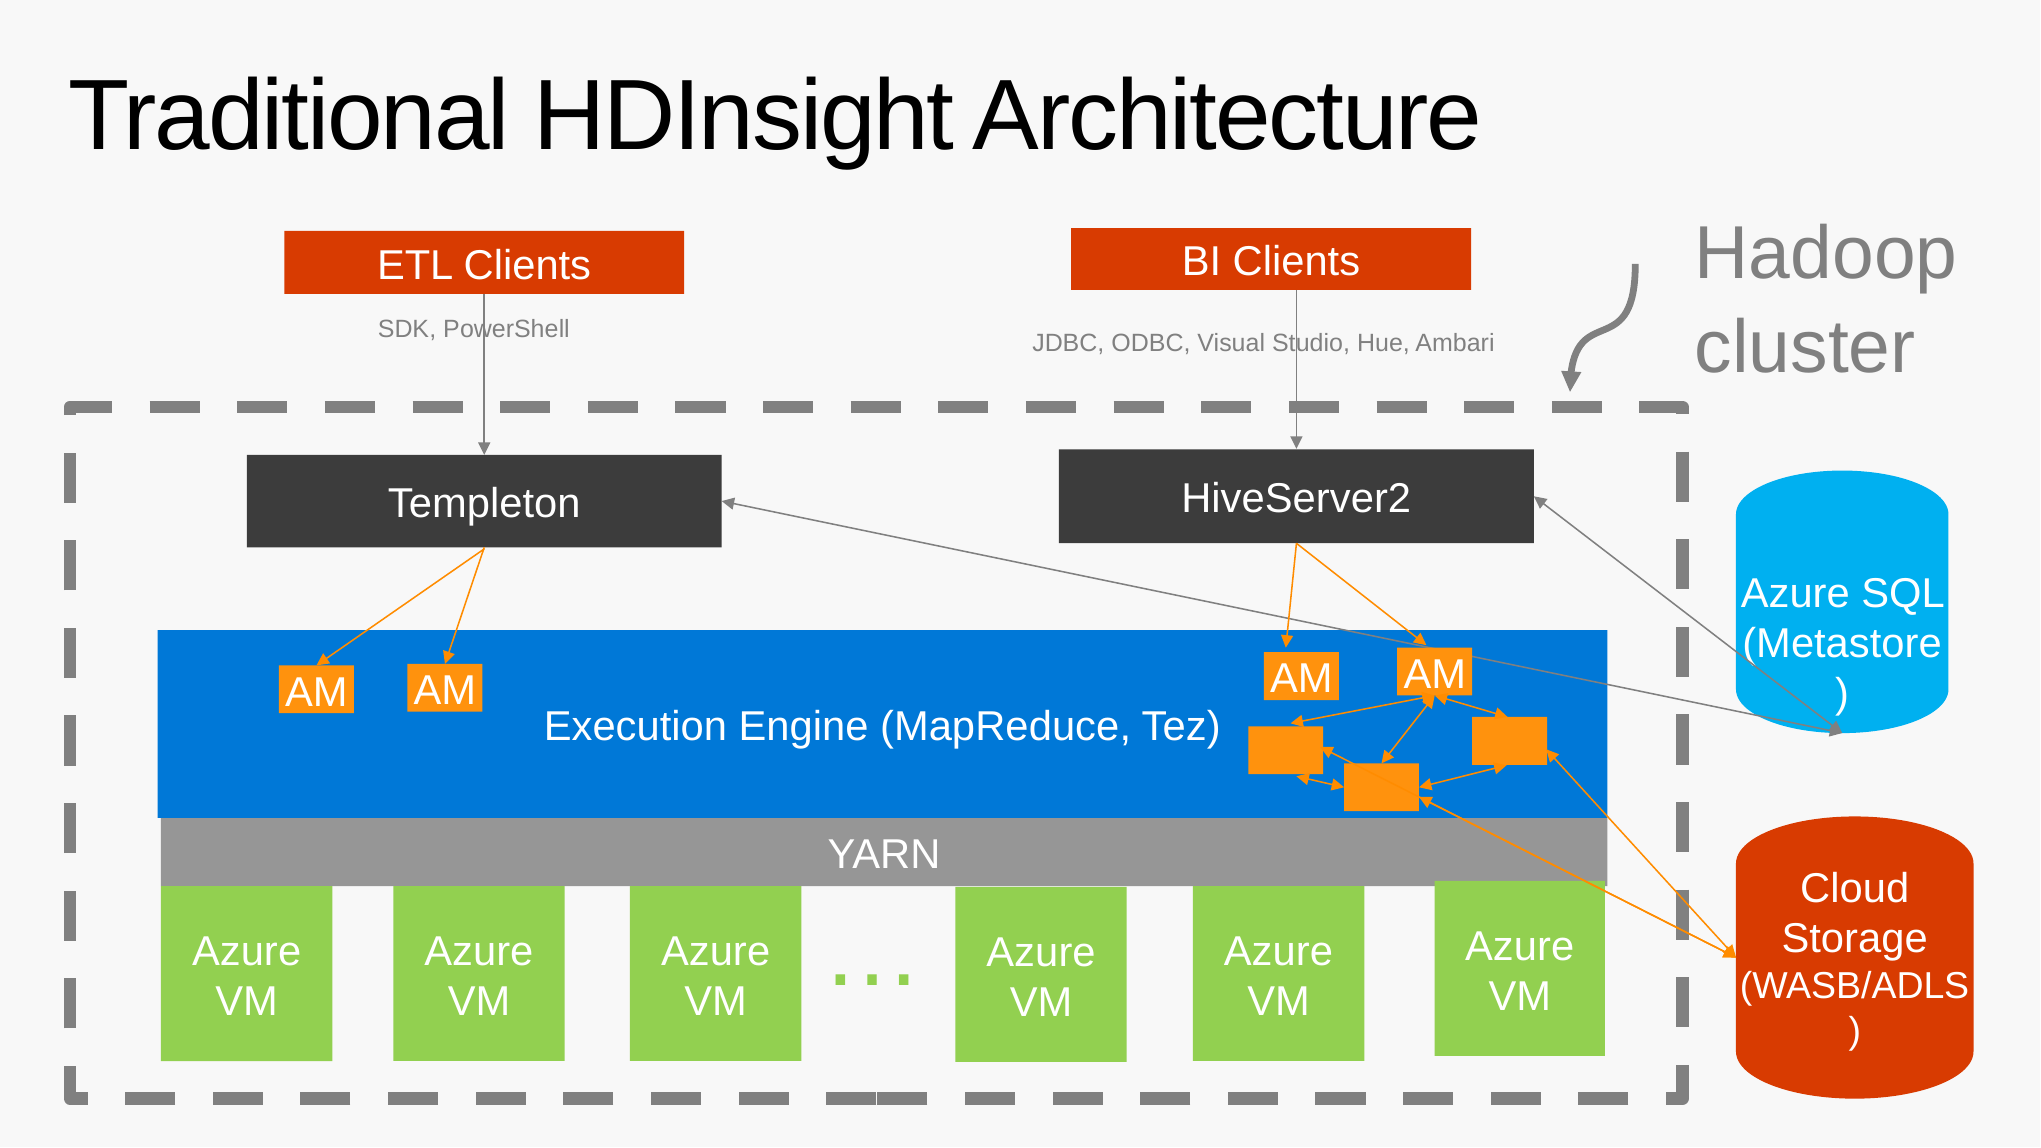

# Traditional HDInsight Architecture
Hadoop
cluster
BI Clients
ETL Clients
SDK, PowerShell
JDBC, ODBC, Visual Studio, Hue, Ambari

HiveServer2
Templeton
Azure SQL (Metastore)

Execution Engine (MapReduce, Tez)

AM
AM
AM
AM

Cloud Storage (WASB/ADLS)

YARN
…
Azure VM
Azure VM
Azure VM
Azure VM
Azure VM
Azure VM